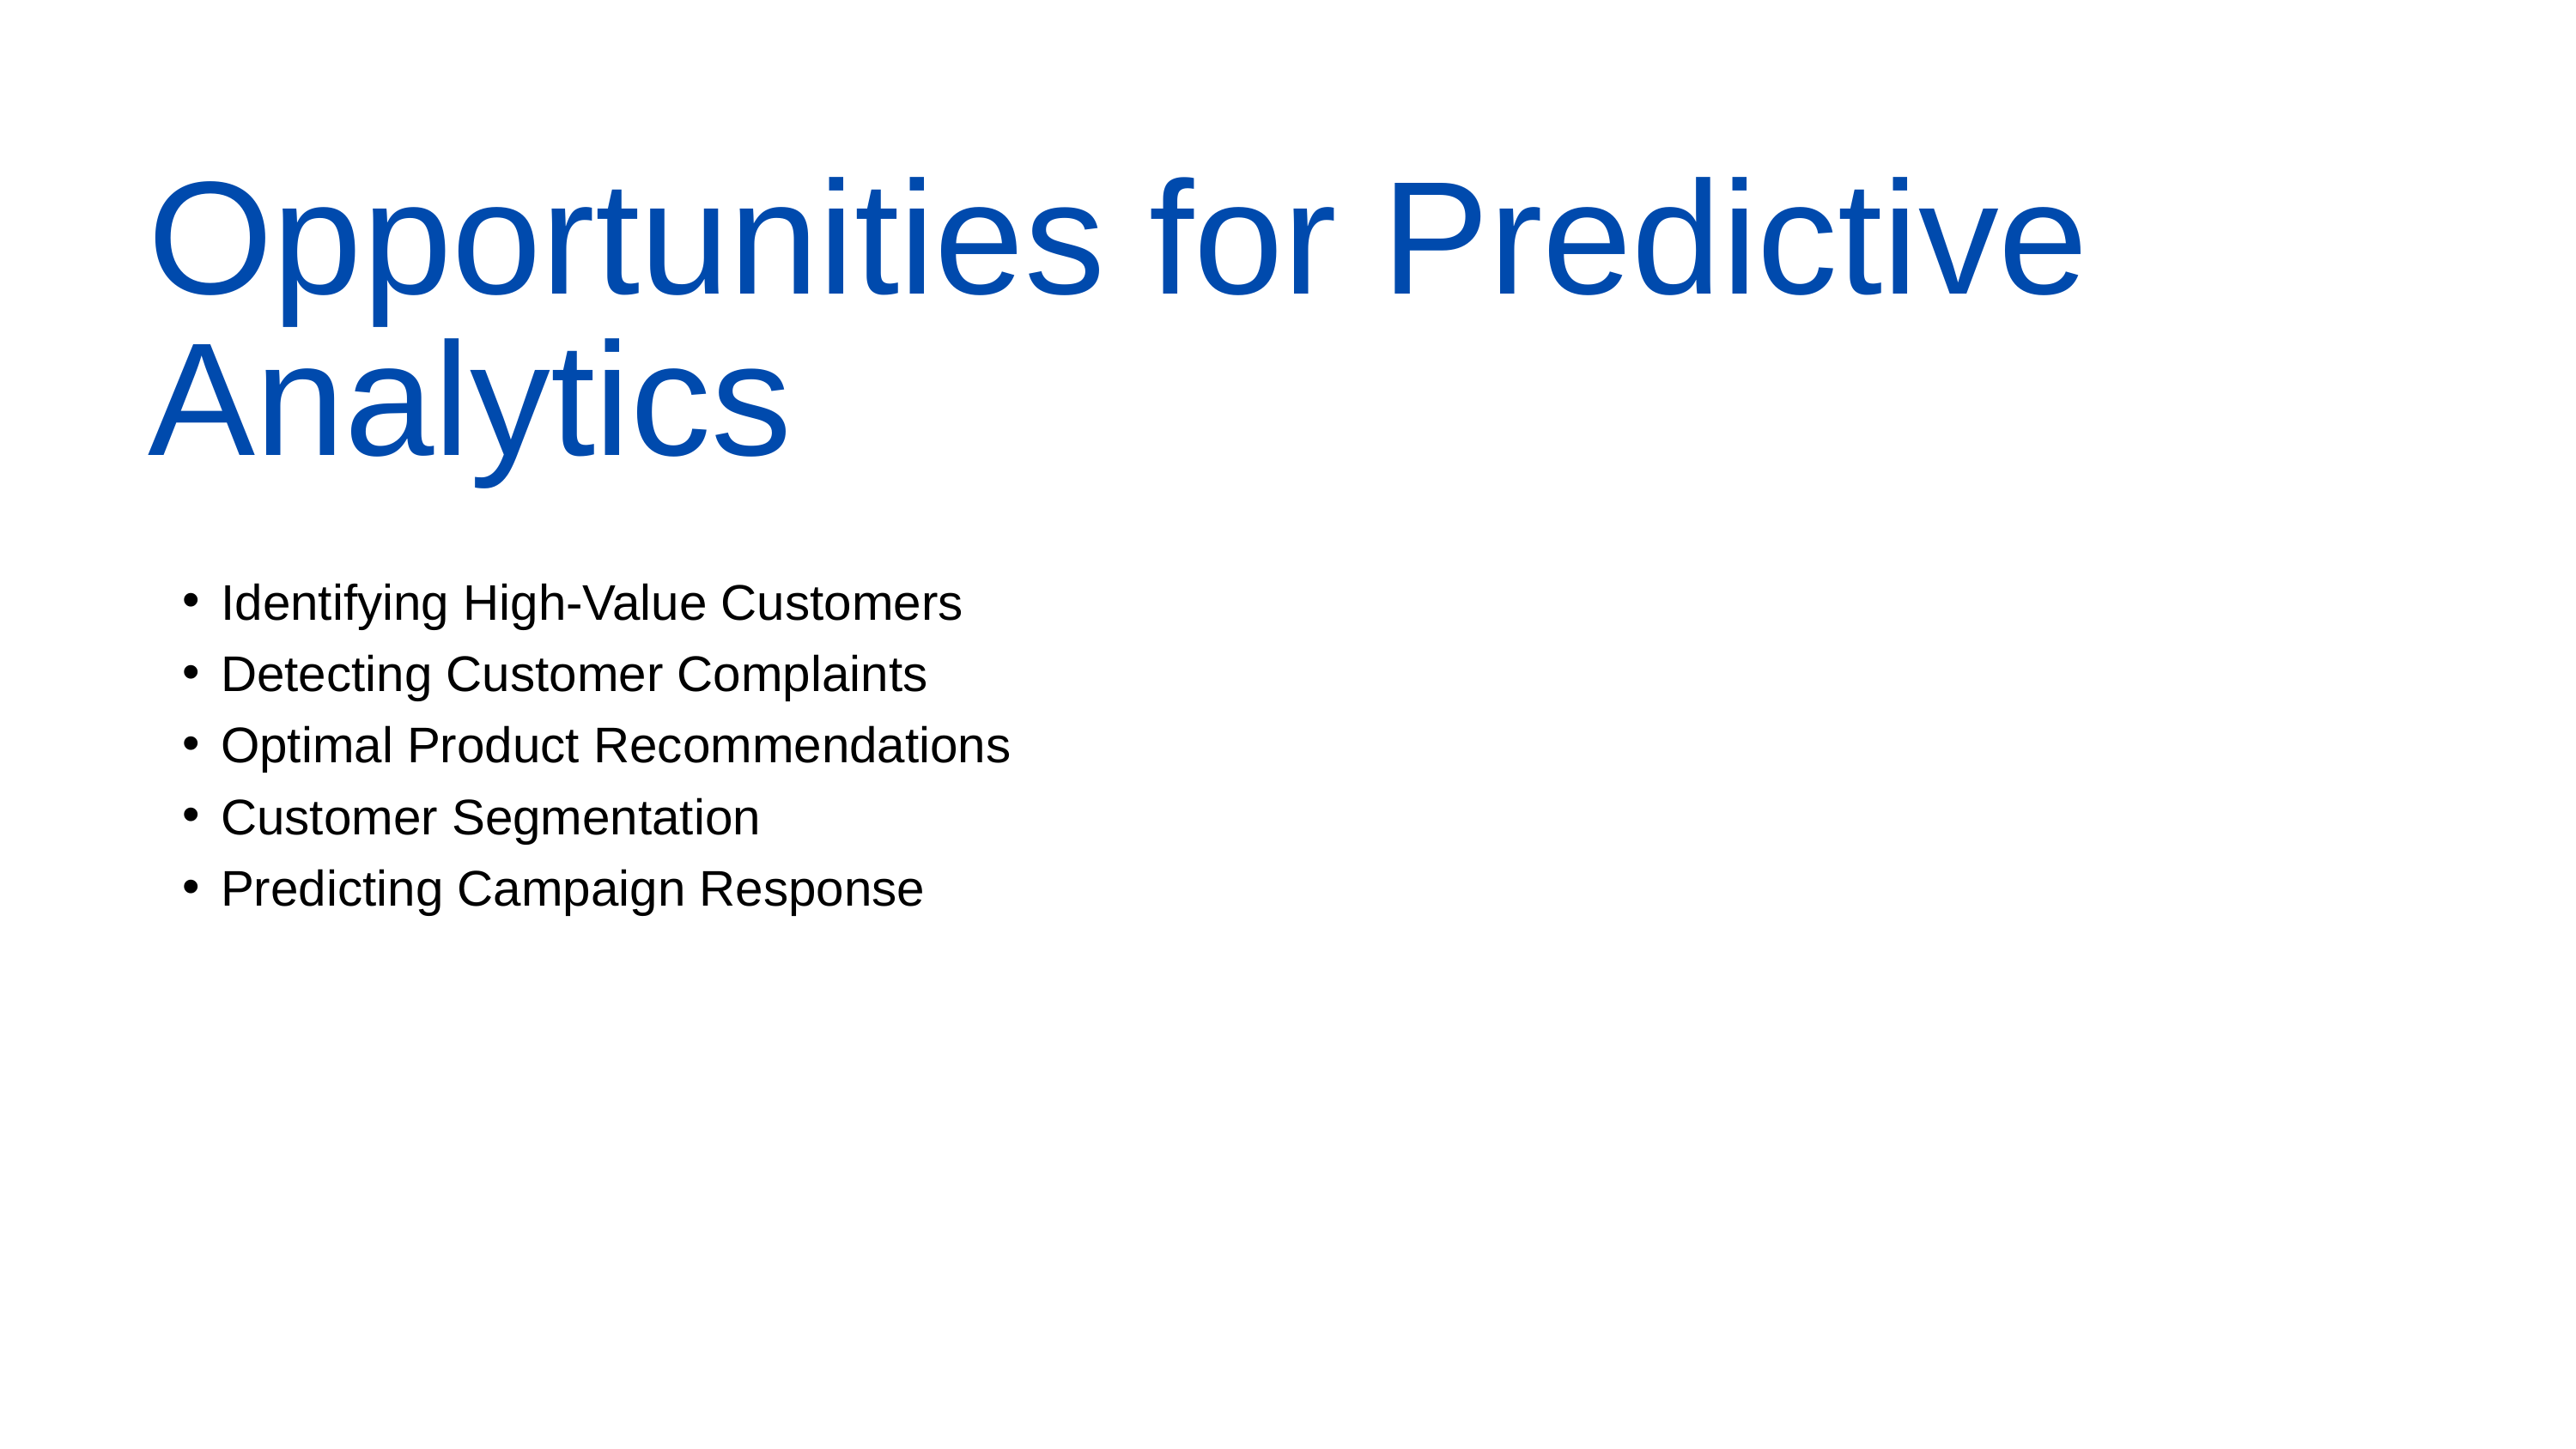

Opportunities for Predictive Analytics
Identifying High-Value Customers
Detecting Customer Complaints
Optimal Product Recommendations
Customer Segmentation
Predicting Campaign Response